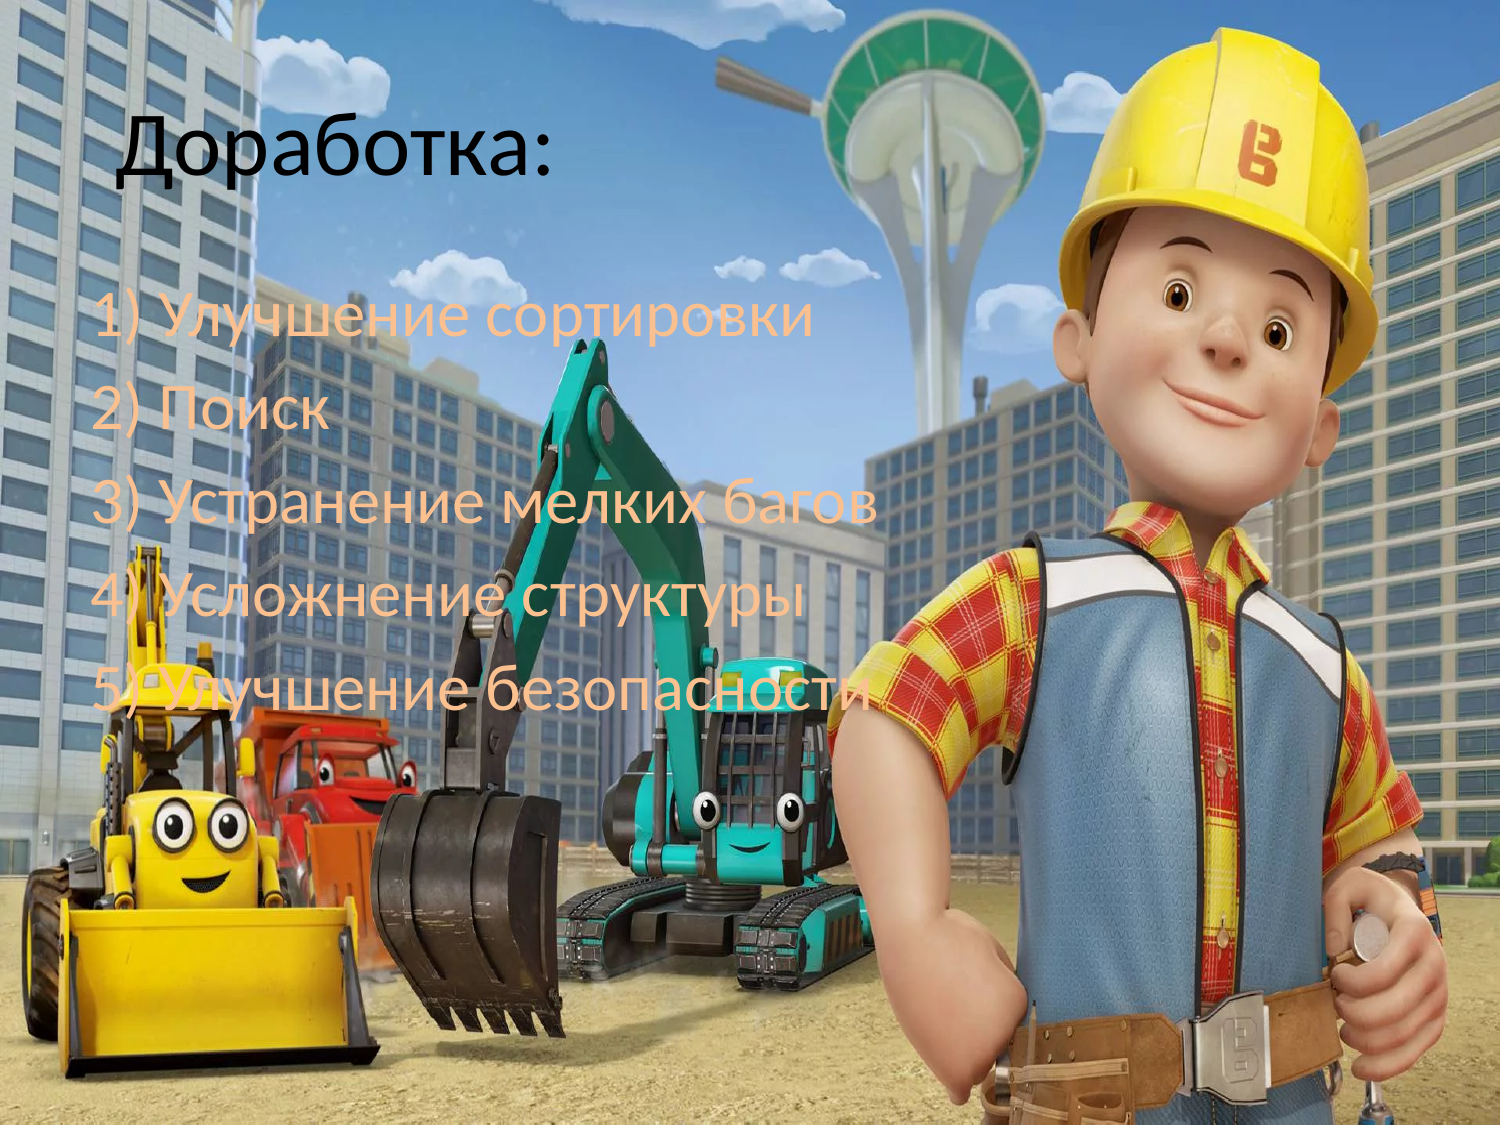

# Доработка:
1) Улучшение сортировки
2) Поиск
3) Устранение мелких багов
4) Усложнение структуры
5) Улучшение безопасности